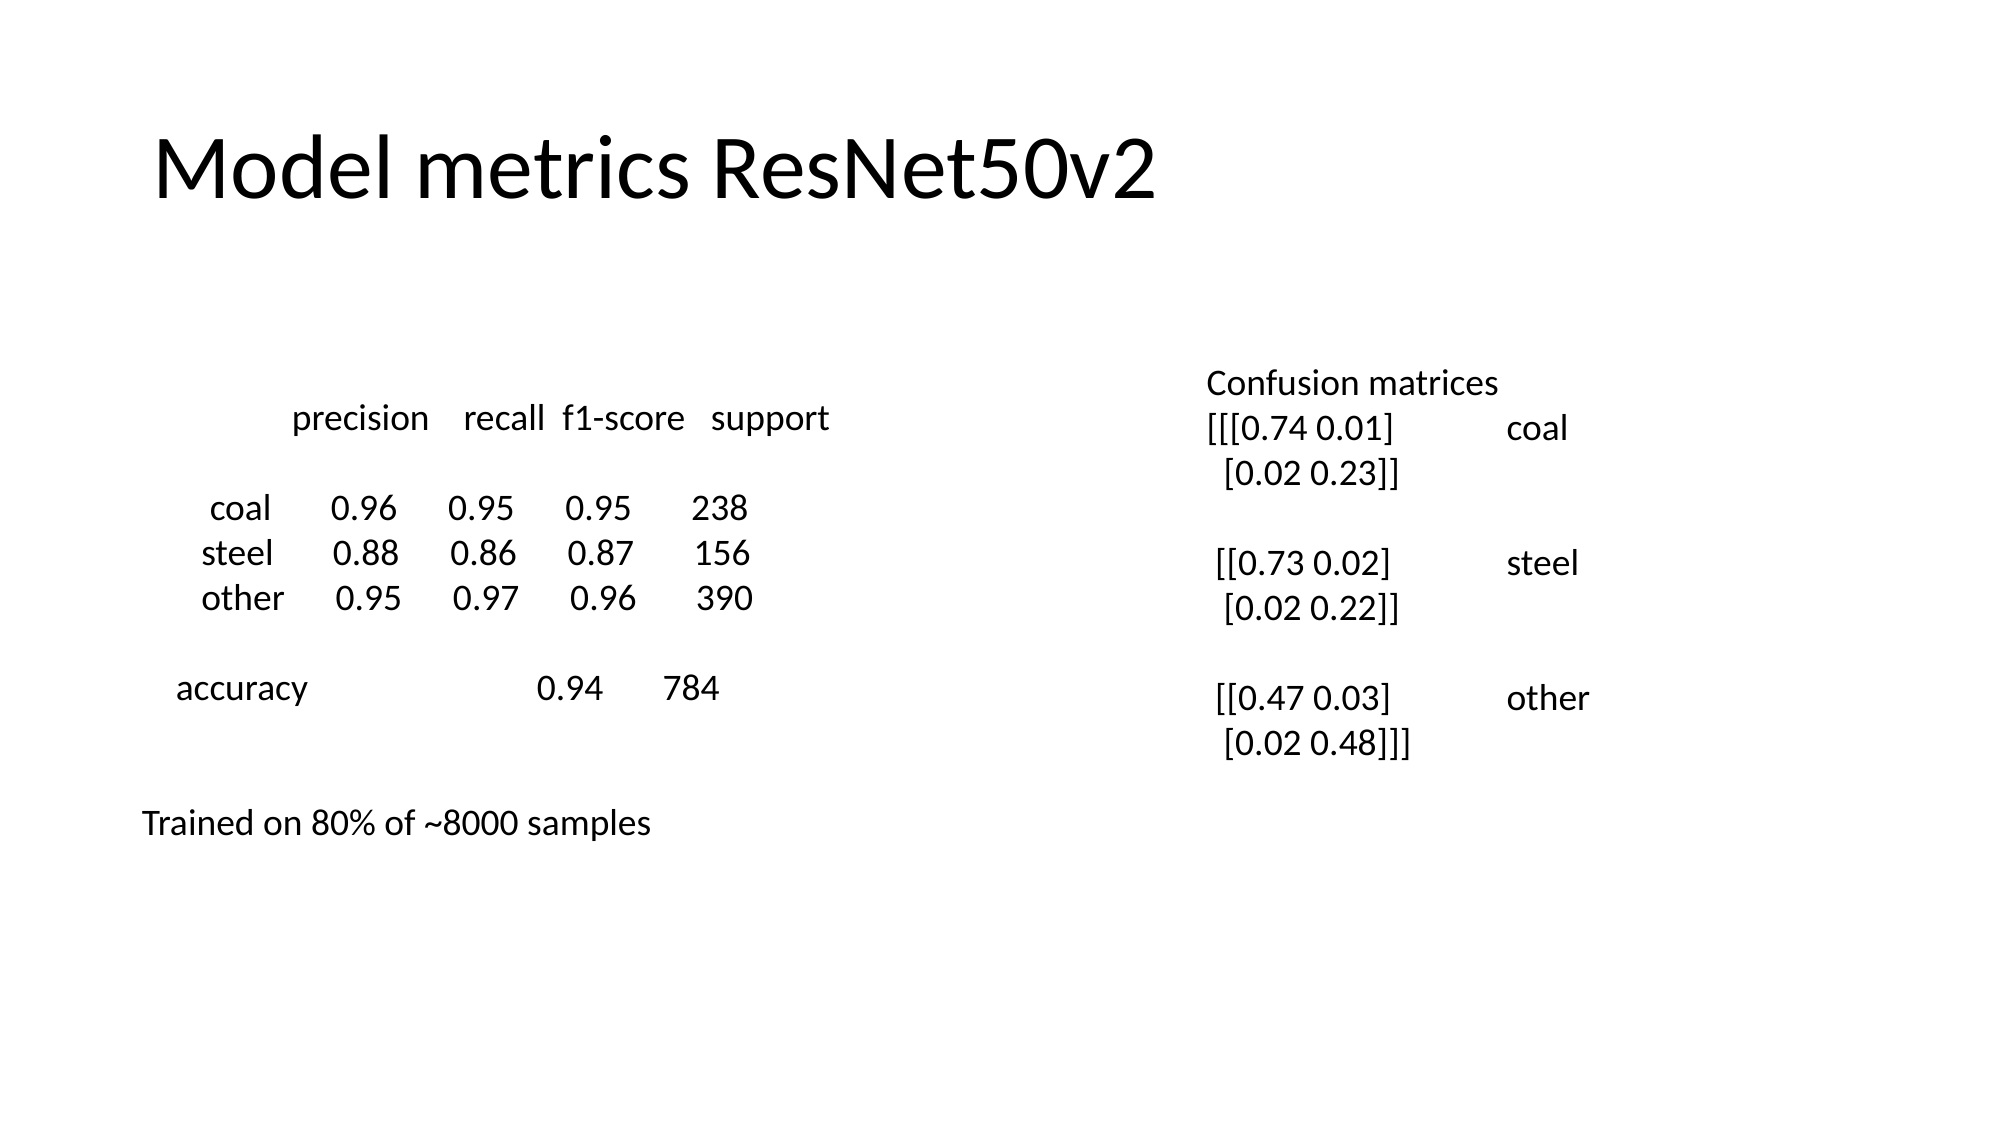

# Model metrics ResNet50v2

	precision    recall  f1-score   support

        coal       0.96      0.95      0.95       238
       steel       0.88      0.86      0.87       156
       other      0.95      0.97      0.96       390

    accuracy                           0.94       784

Trained on 80% of ~8000 samples
Confusion matrices
[[[0.74 0.01]	coal
  [0.02 0.23]]

 [[0.73 0.02]	steel
  [0.02 0.22]]

 [[0.47 0.03]	other
  [0.02 0.48]]]